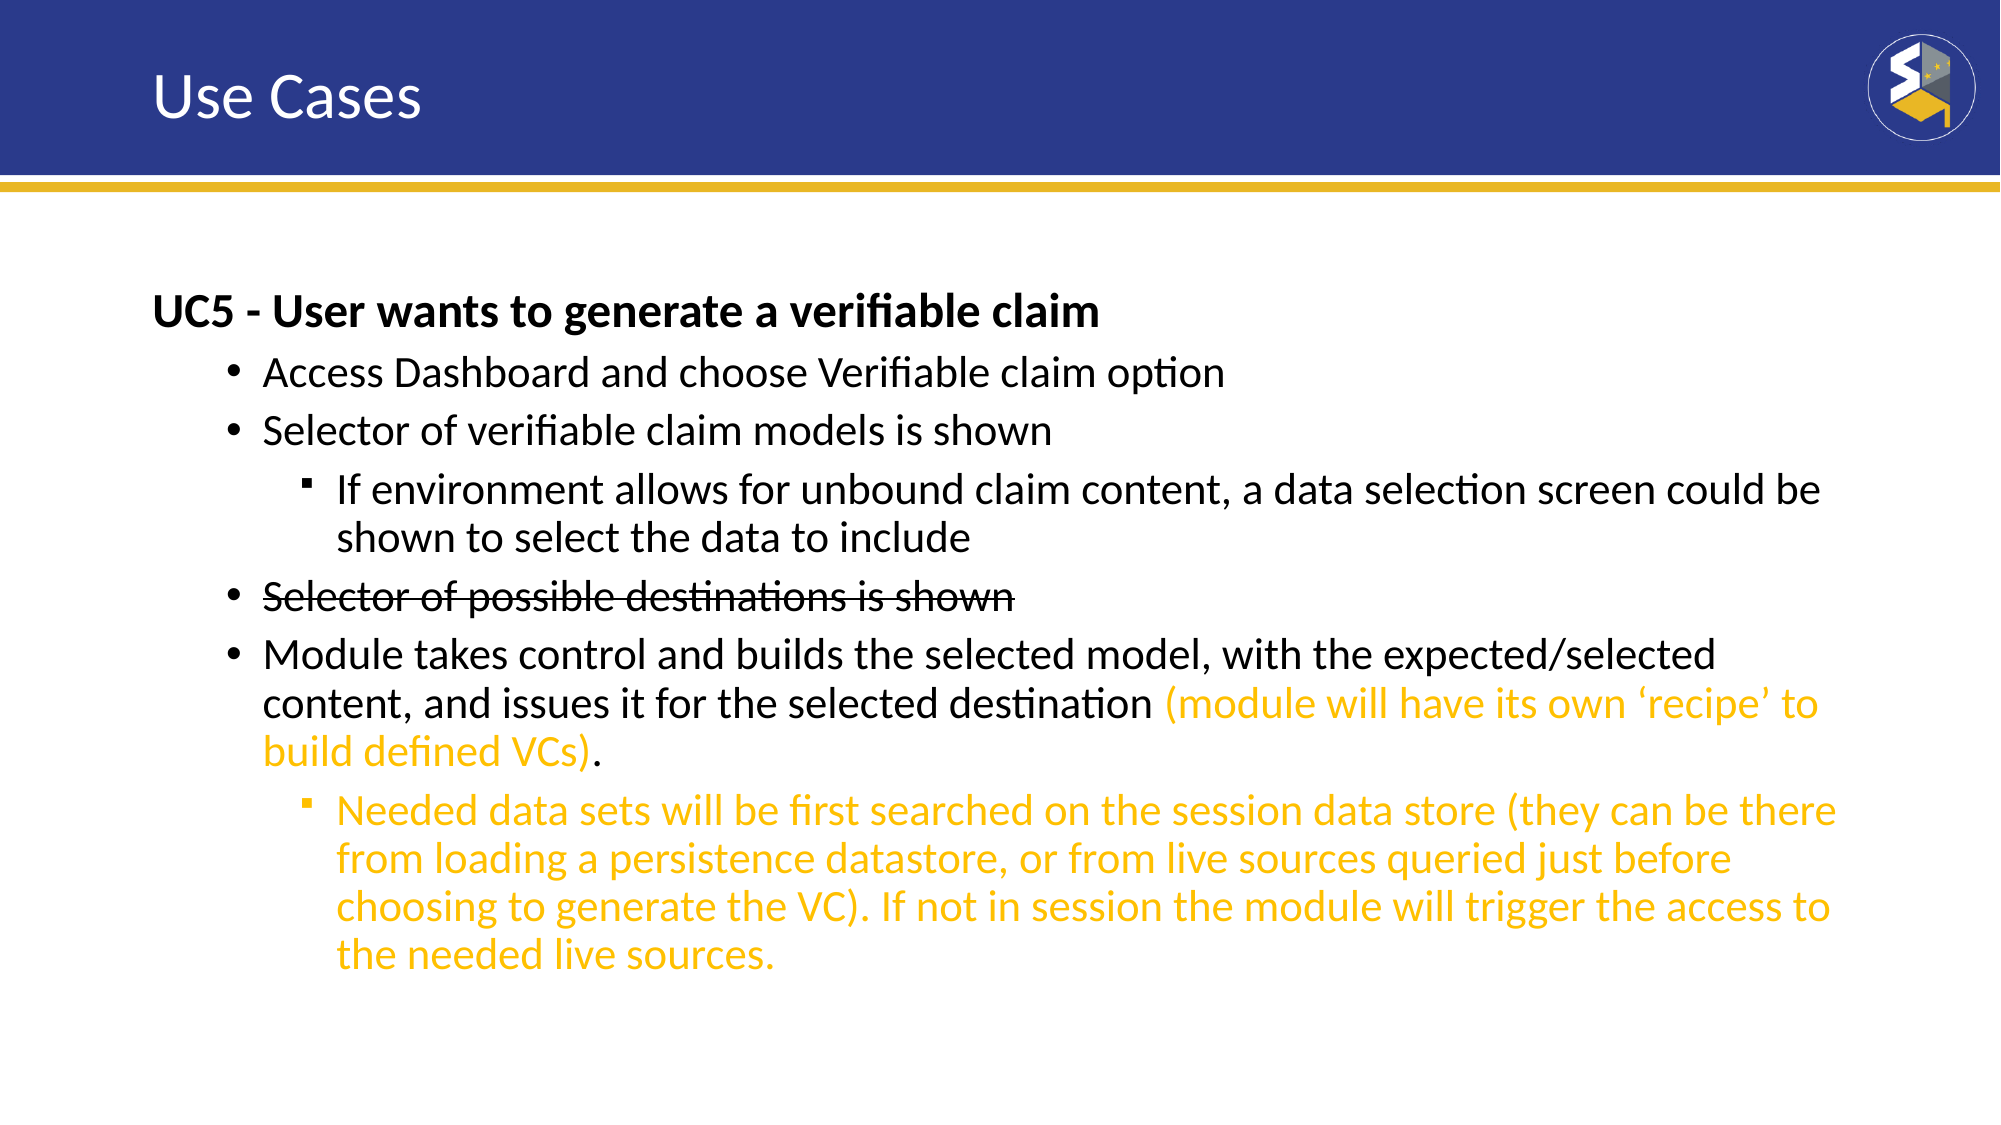

# Use Cases
UC5 - User wants to generate a verifiable claim
Access Dashboard and choose Verifiable claim option
Selector of verifiable claim models is shown
If environment allows for unbound claim content, a data selection screen could be shown to select the data to include
Selector of possible destinations is shown
Module takes control and builds the selected model, with the expected/selected content, and issues it for the selected destination (module will have its own ‘recipe’ to build defined VCs).
Needed data sets will be first searched on the session data store (they can be there from loading a persistence datastore, or from live sources queried just before choosing to generate the VC). If not in session the module will trigger the access to the needed live sources.